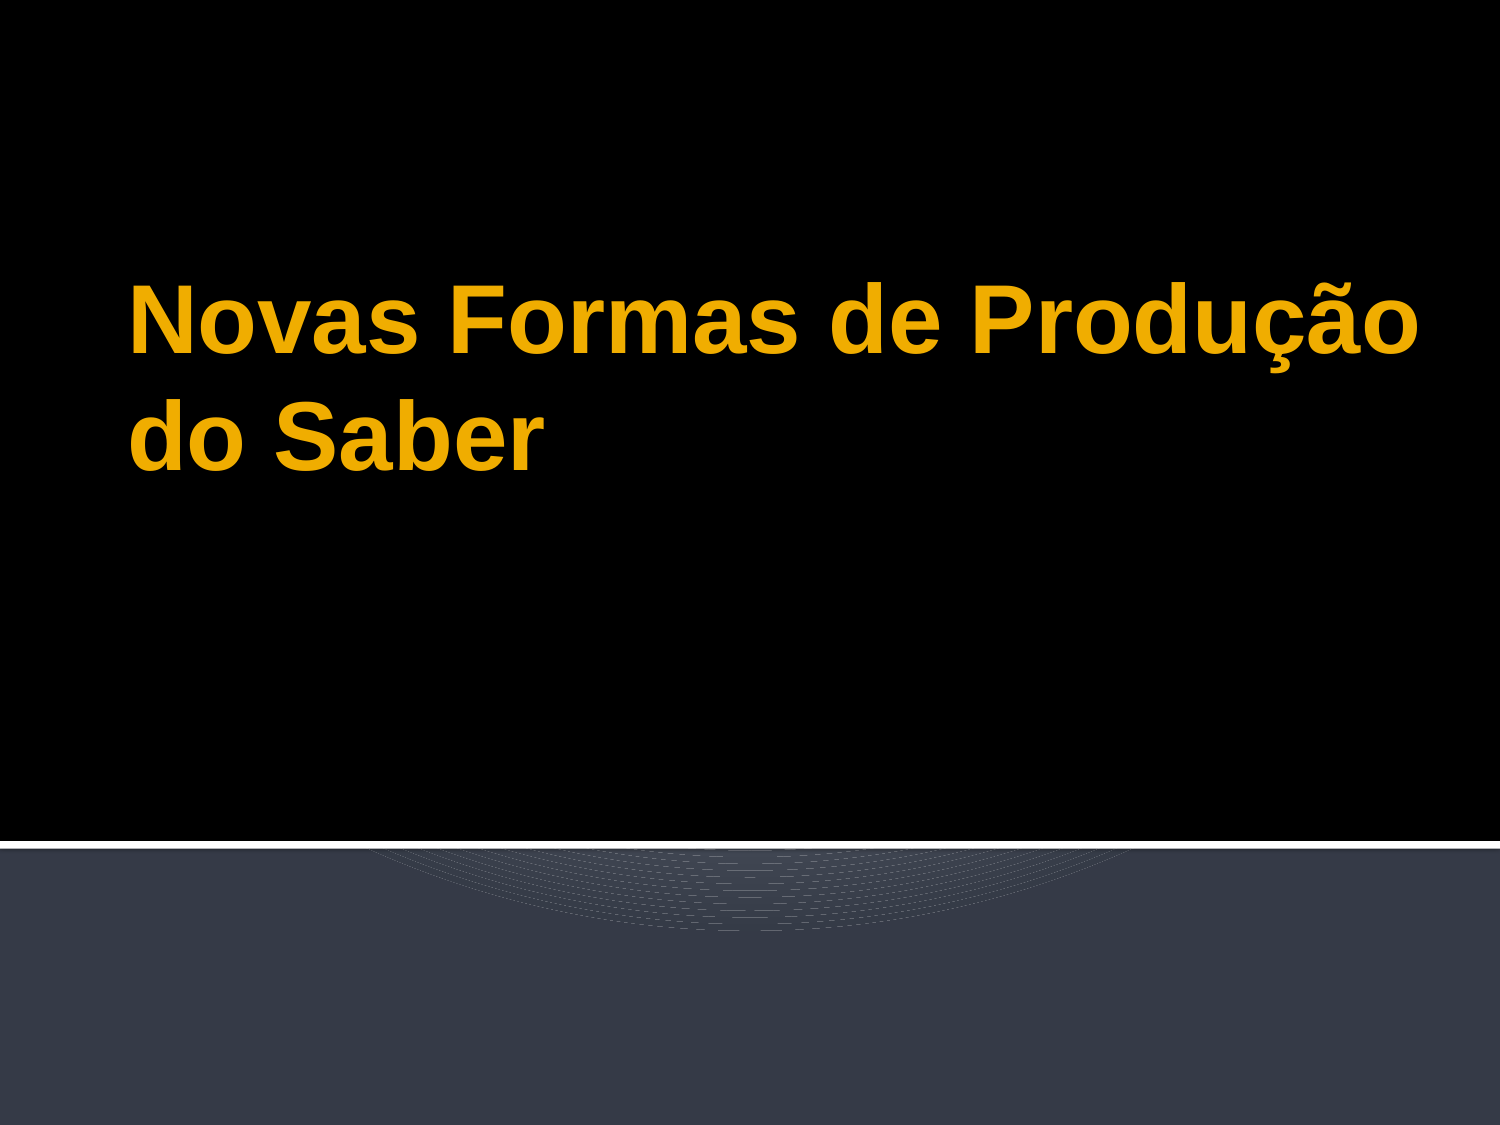

# Novas Formas de Produção do Saber